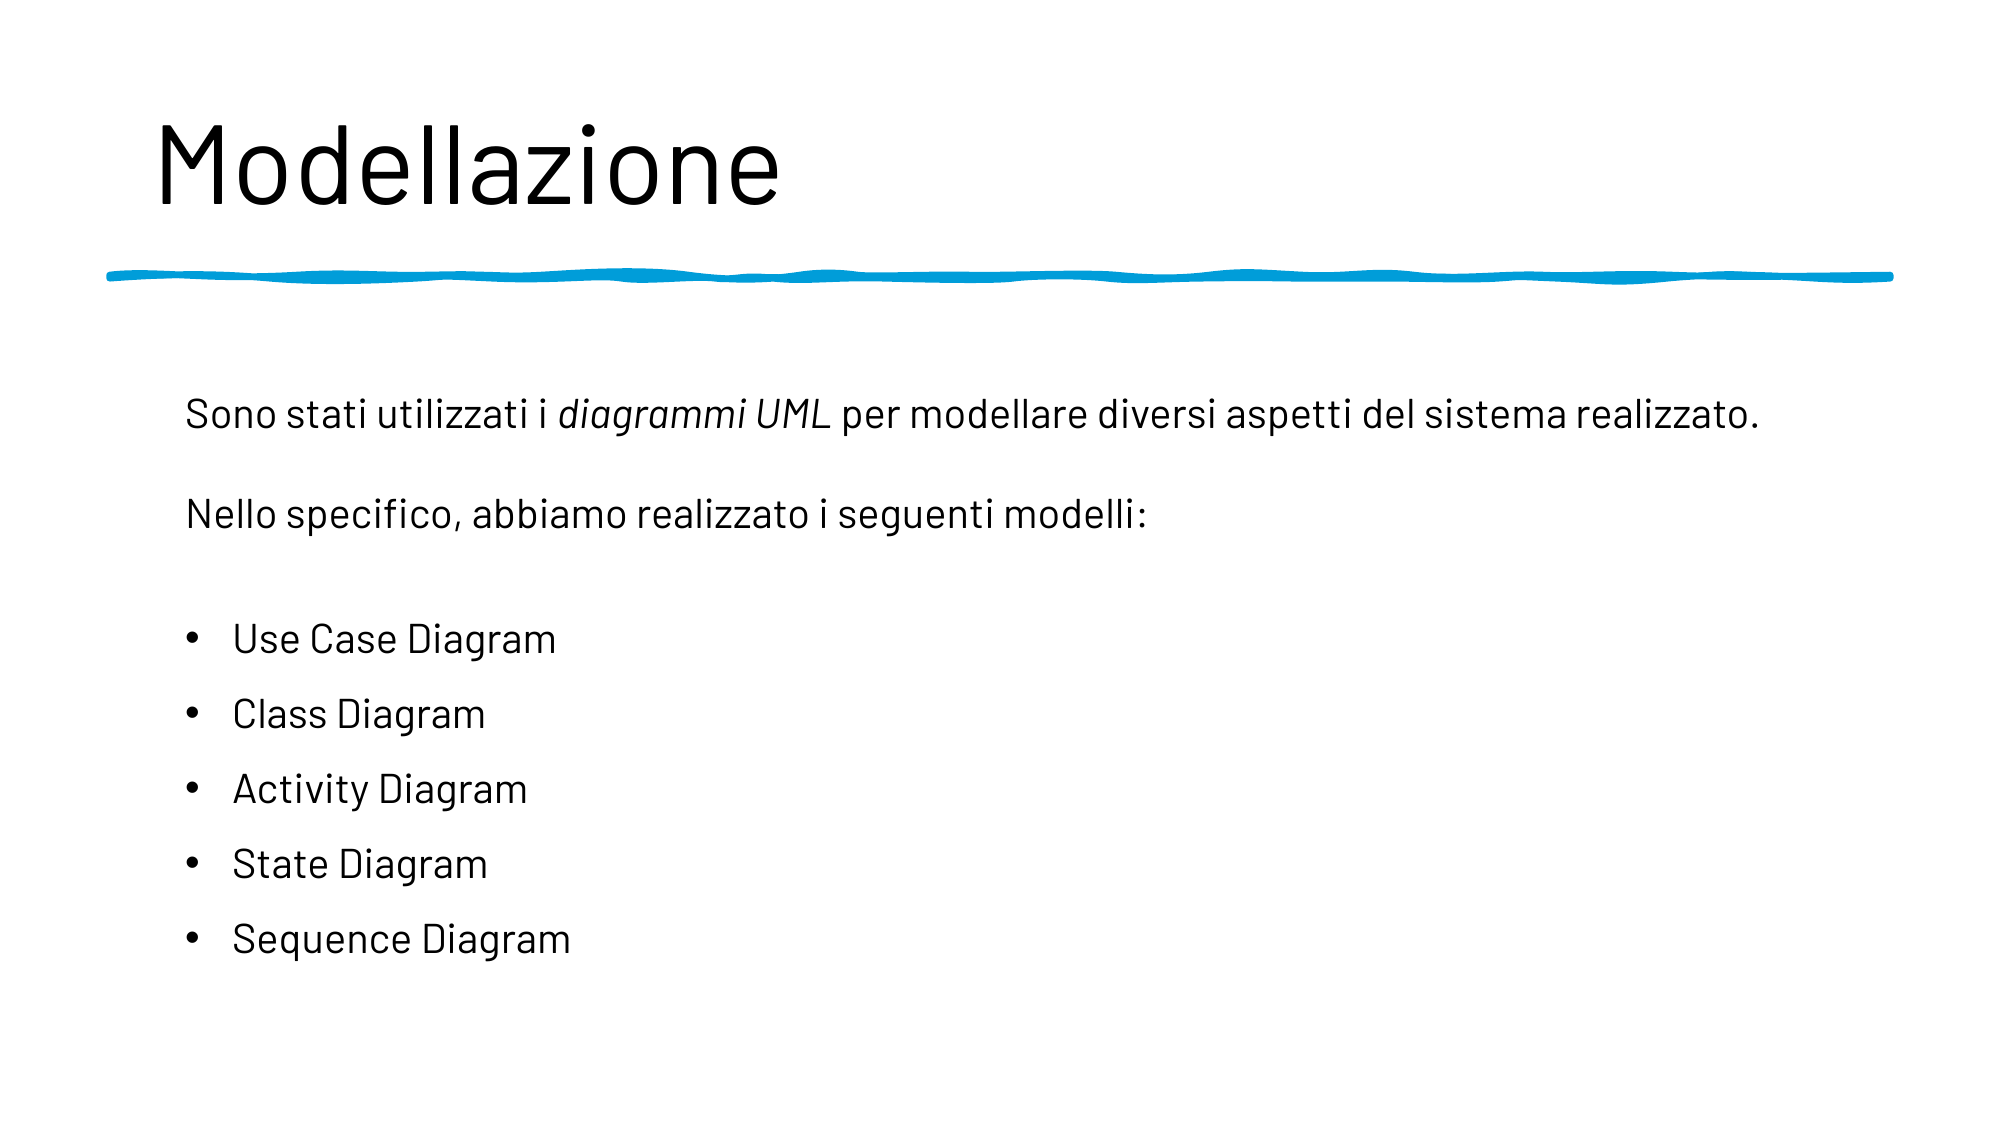

# Modellazione

Sono stati utilizzati i diagrammi UML per modellare diversi aspetti del sistema realizzato.

Nello specifico, abbiamo realizzato i seguenti modelli:

Use Case Diagram
Class Diagram
Activity Diagram
State Diagram
Sequence Diagram
28